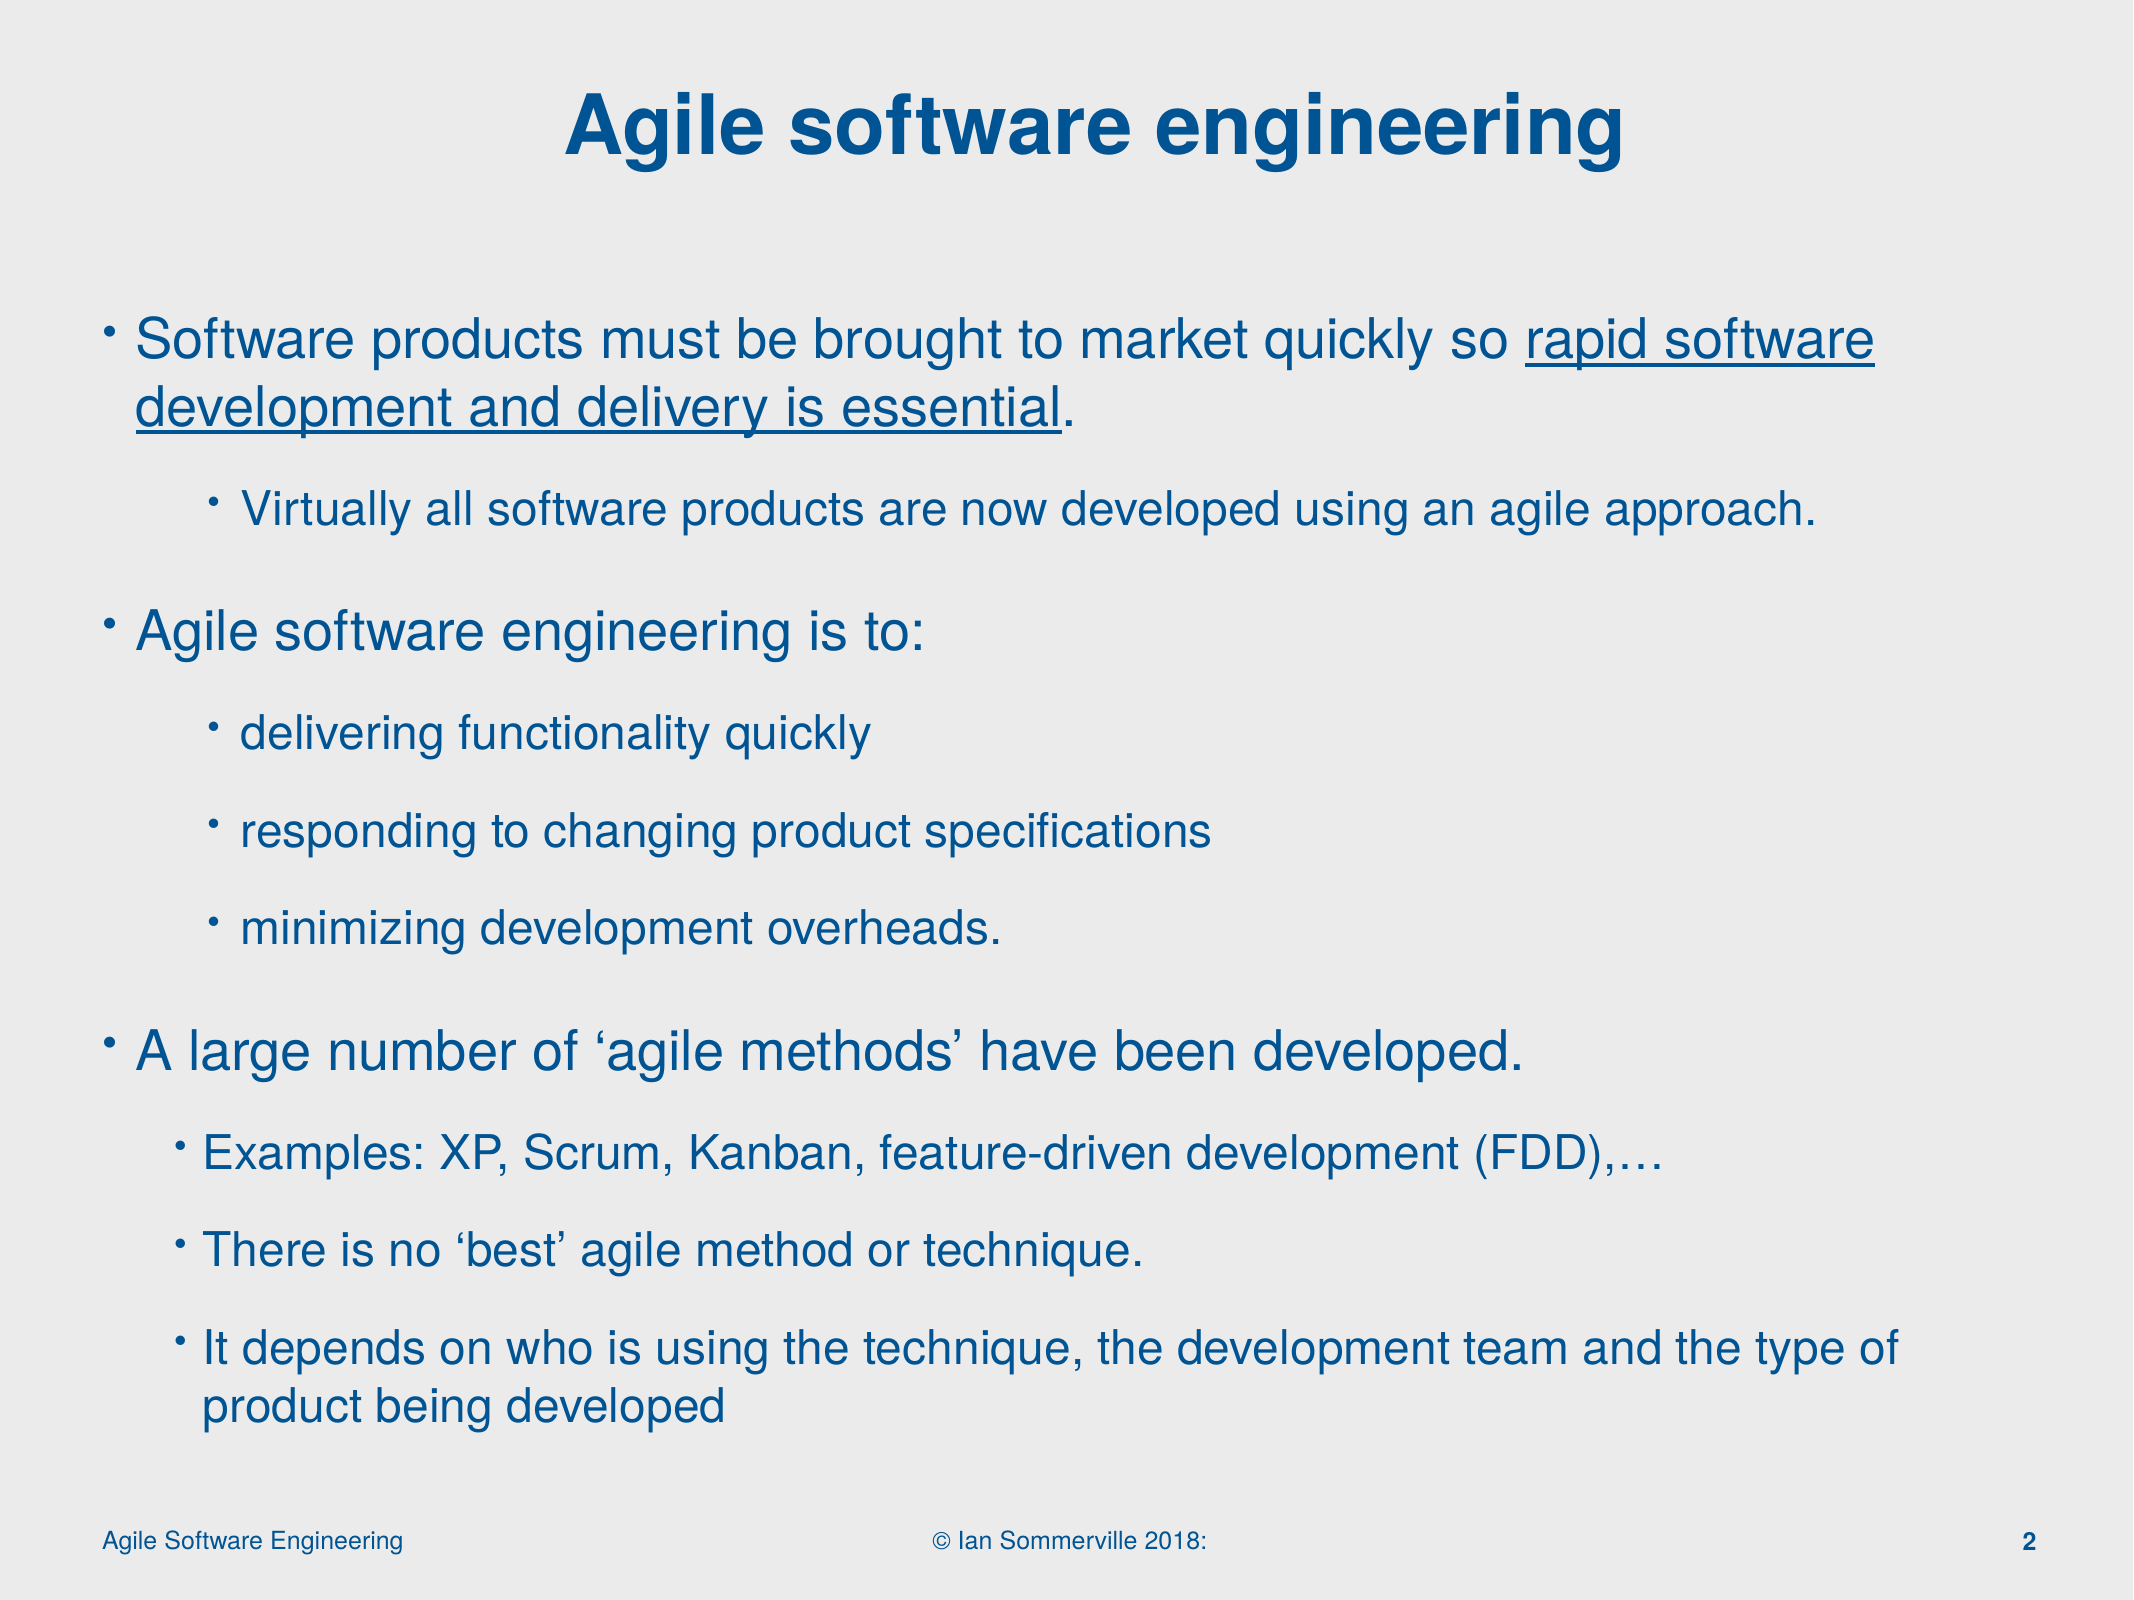

# Agile software engineering
Software products must be brought to market quickly so rapid software development and delivery is essential.
Virtually all software products are now developed using an agile approach.
Agile software engineering is to:
delivering functionality quickly
responding to changing product specifications
minimizing development overheads.
A large number of ‘agile methods’ have been developed.
Examples: XP, Scrum, Kanban, feature-driven development (FDD),…
There is no ‘best’ agile method or technique.
It depends on who is using the technique, the development team and the type of product being developed
2